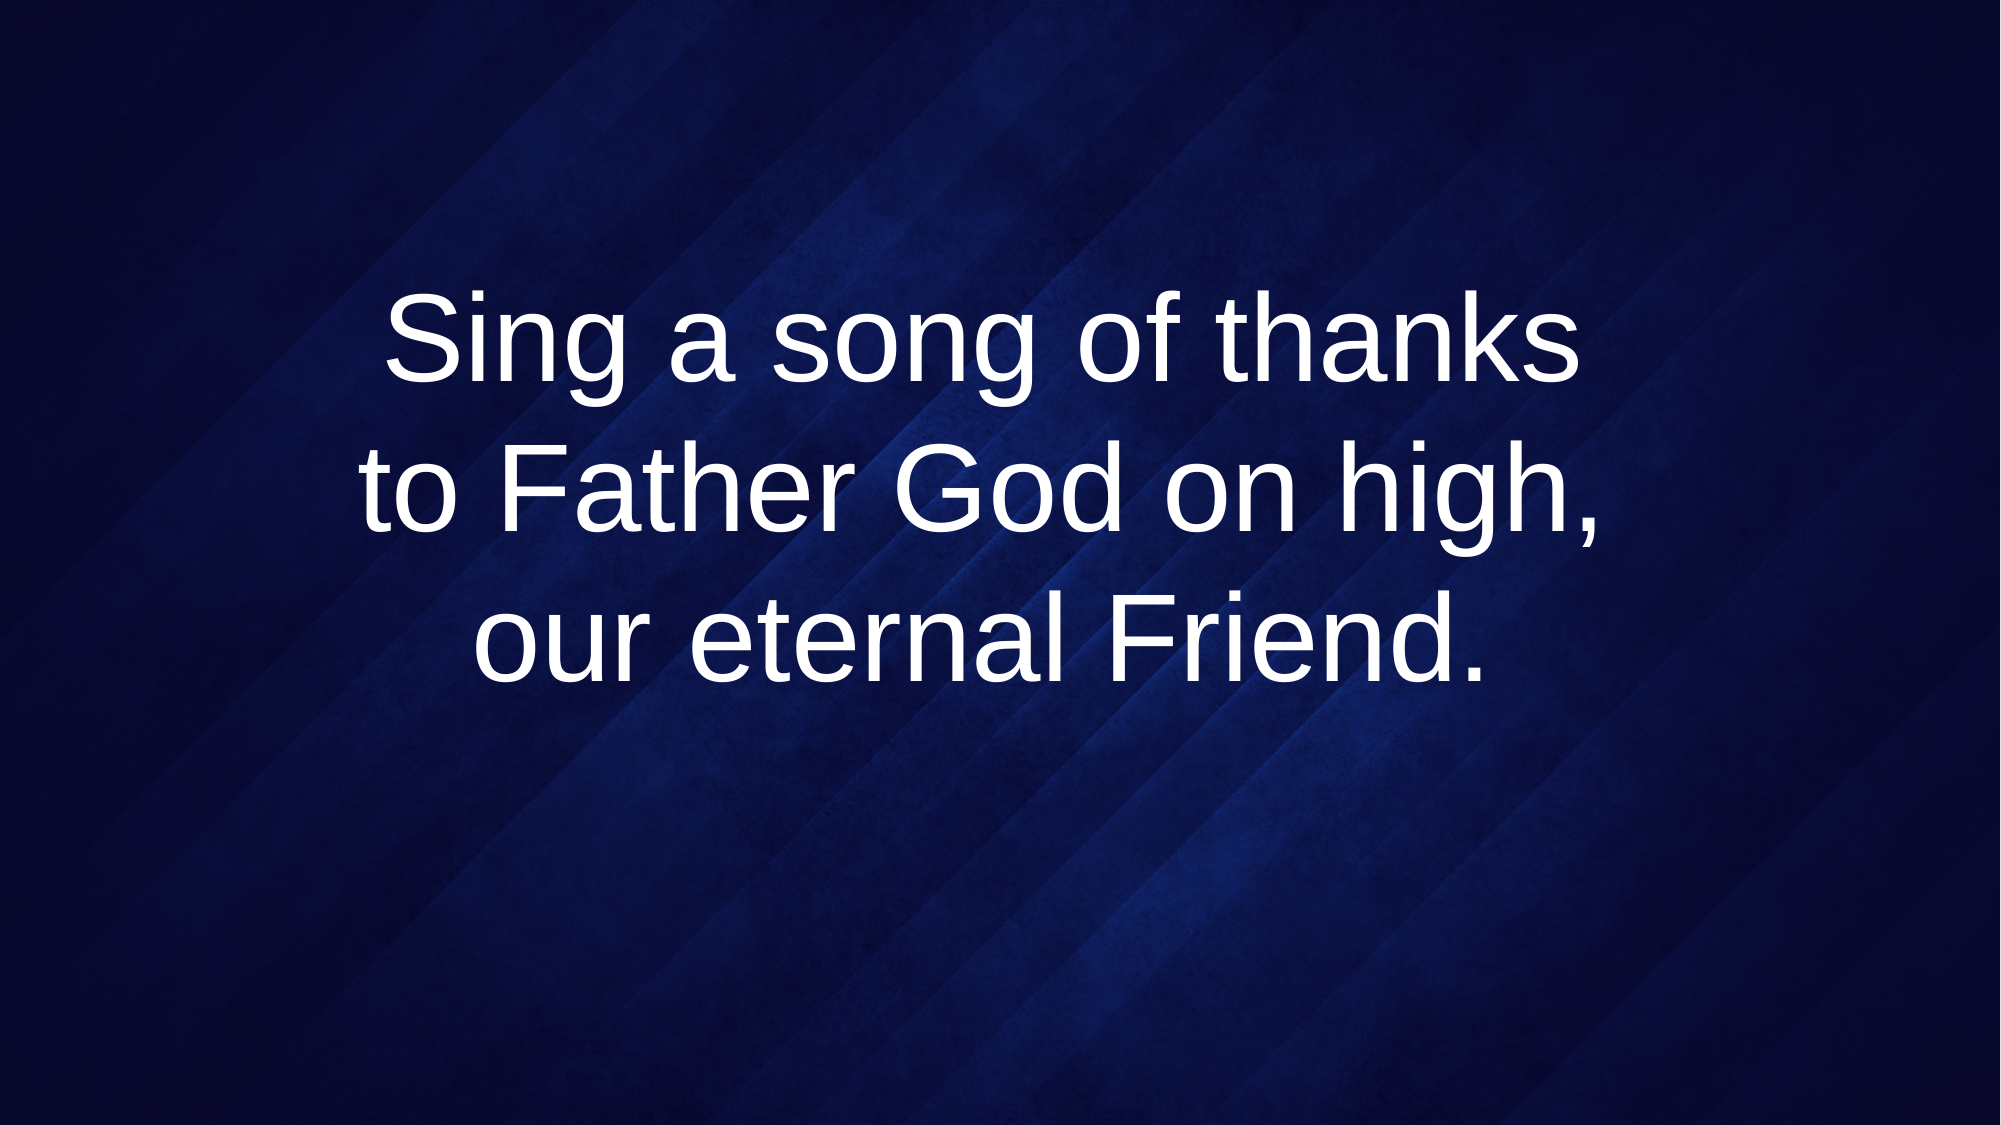

# Sing a song of thanks to Father God on high, our eternal Friend.